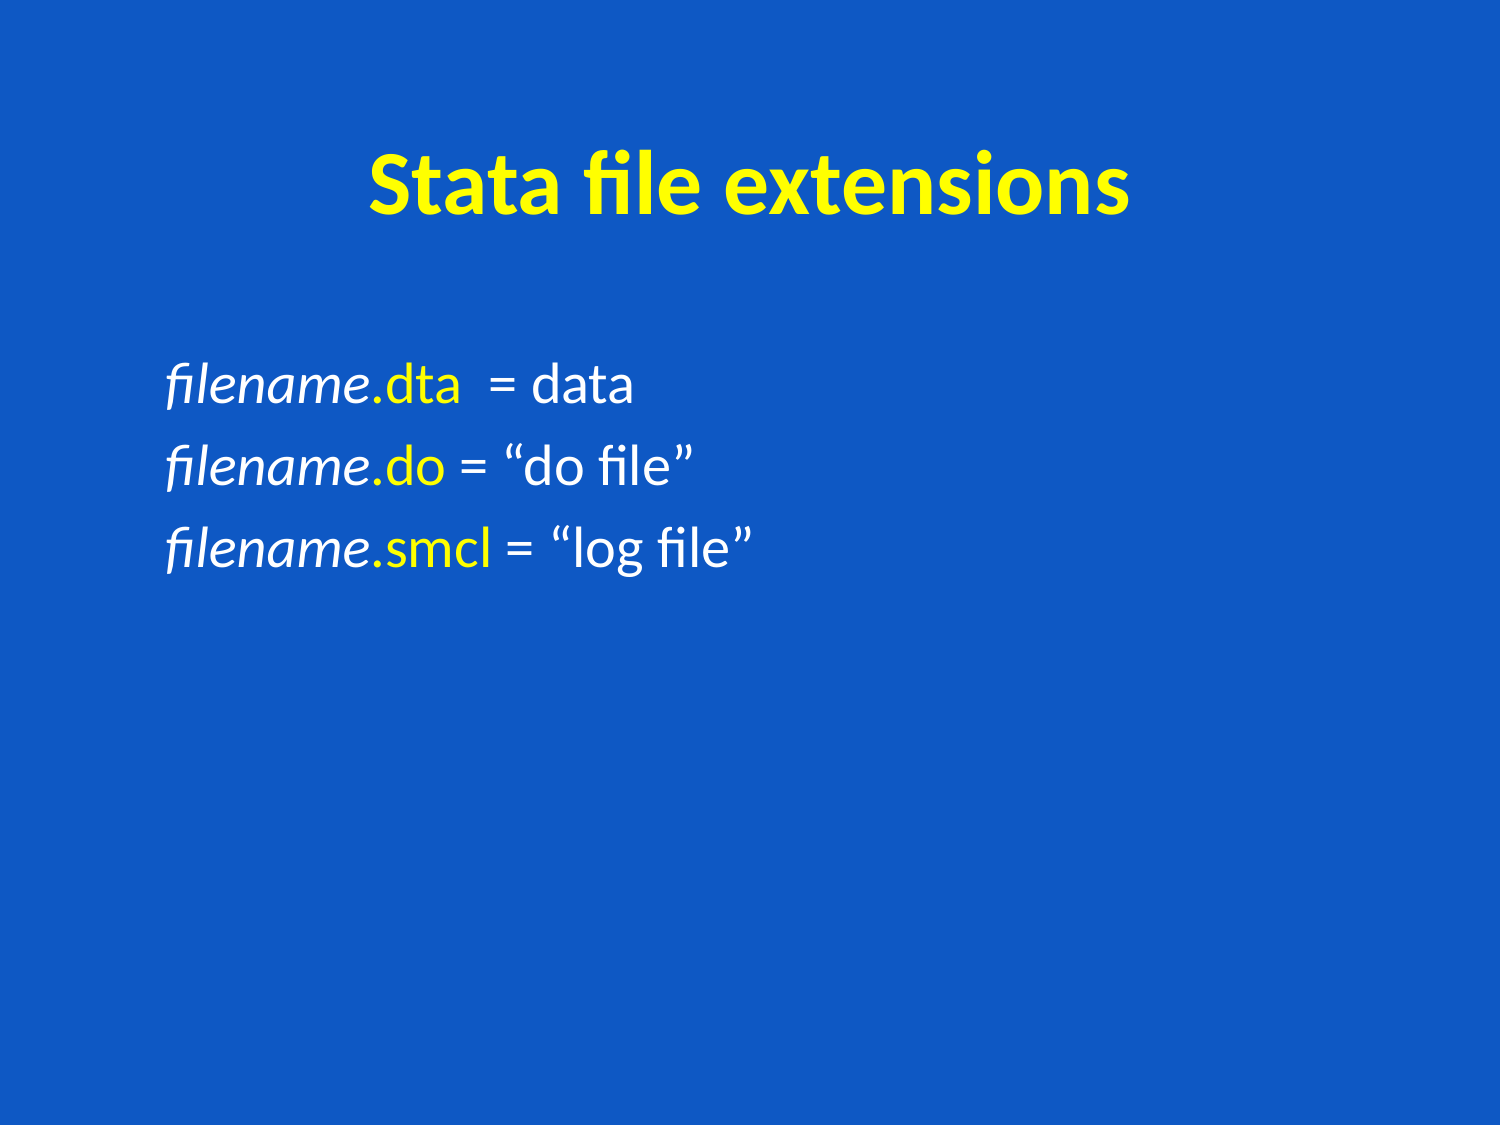

# Stata file extensions
filename.dta  = data
filename.do = “do file”
filename.smcl = “log file”